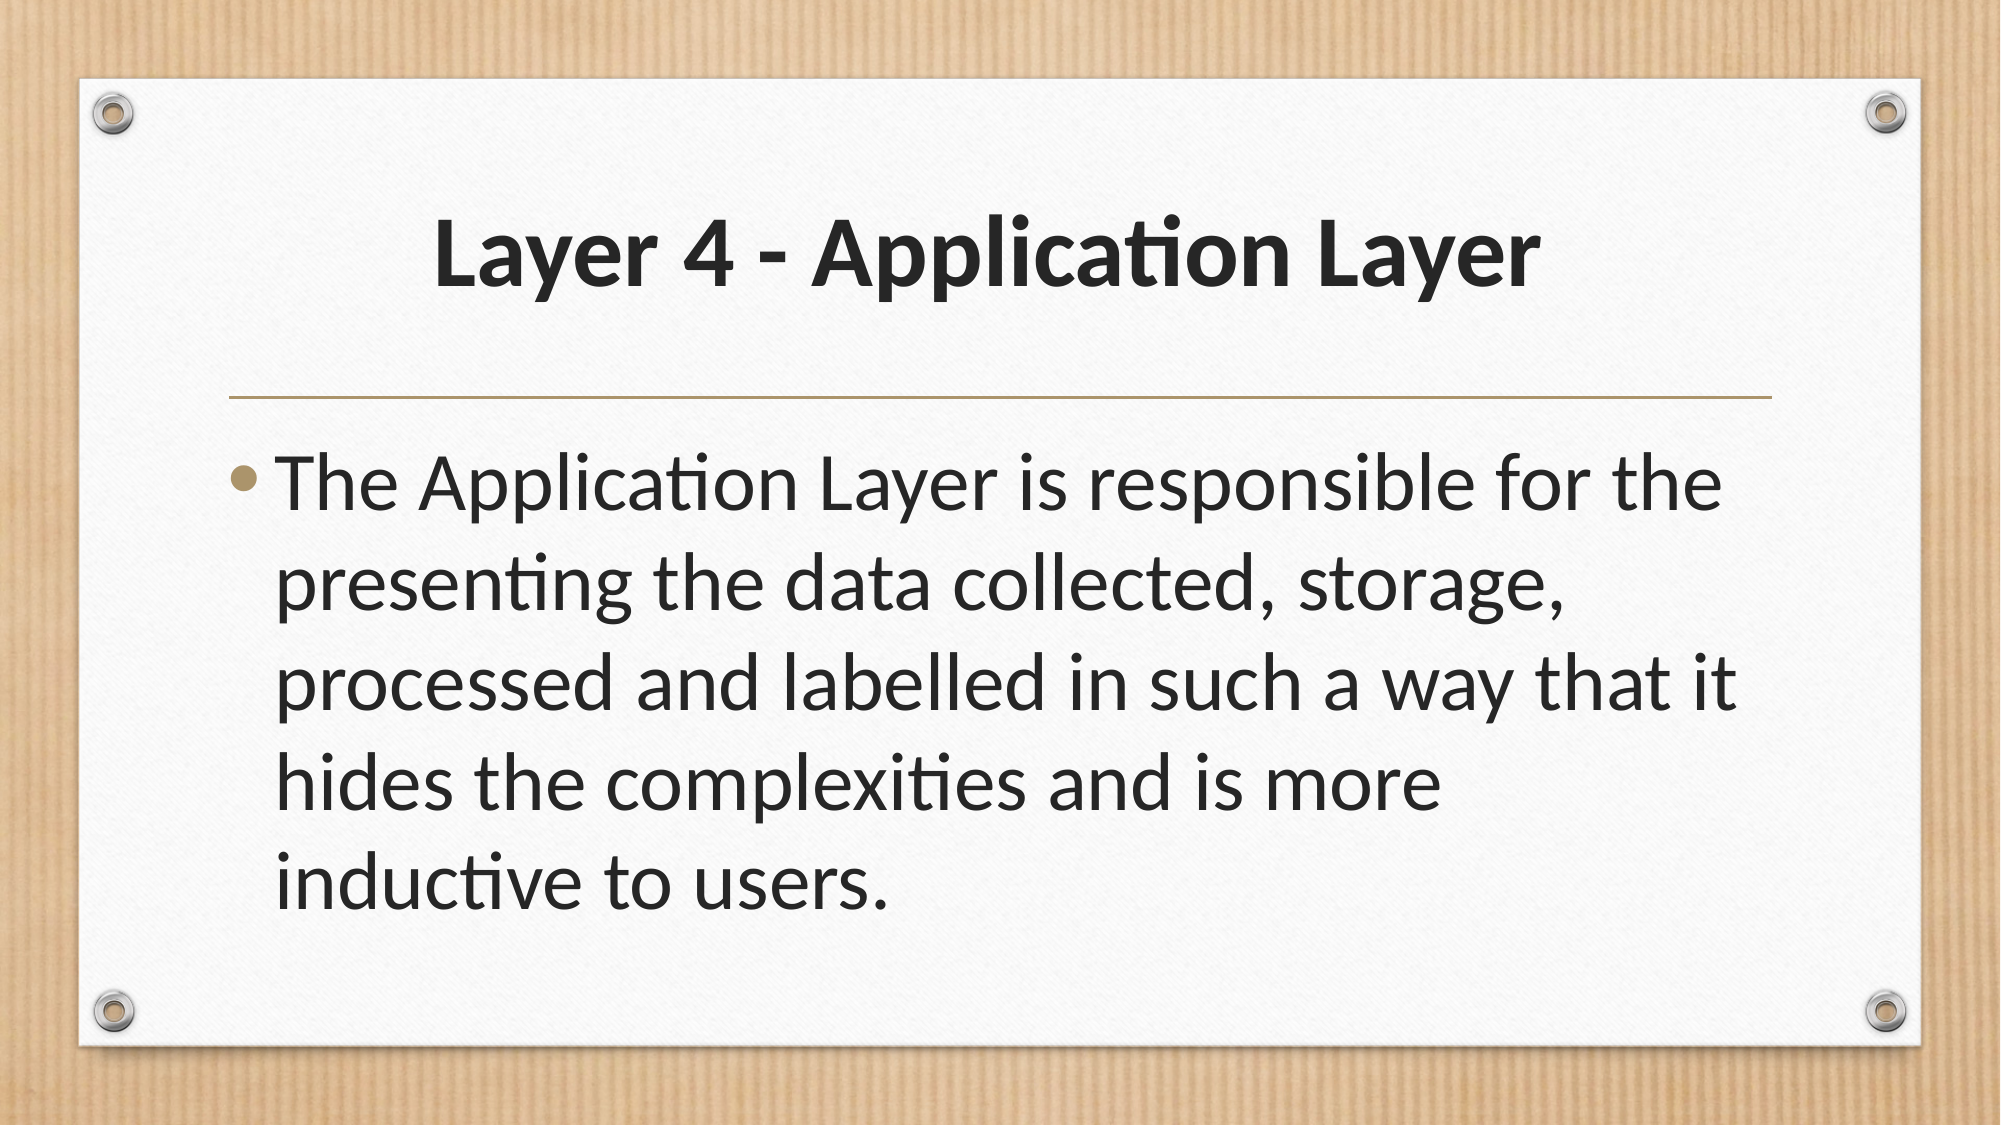

# Layer 4 - Application Layer
The Application Layer is responsible for the presenting the data collected, storage, processed and labelled in such a way that it hides the complexities and is more inductive to users.